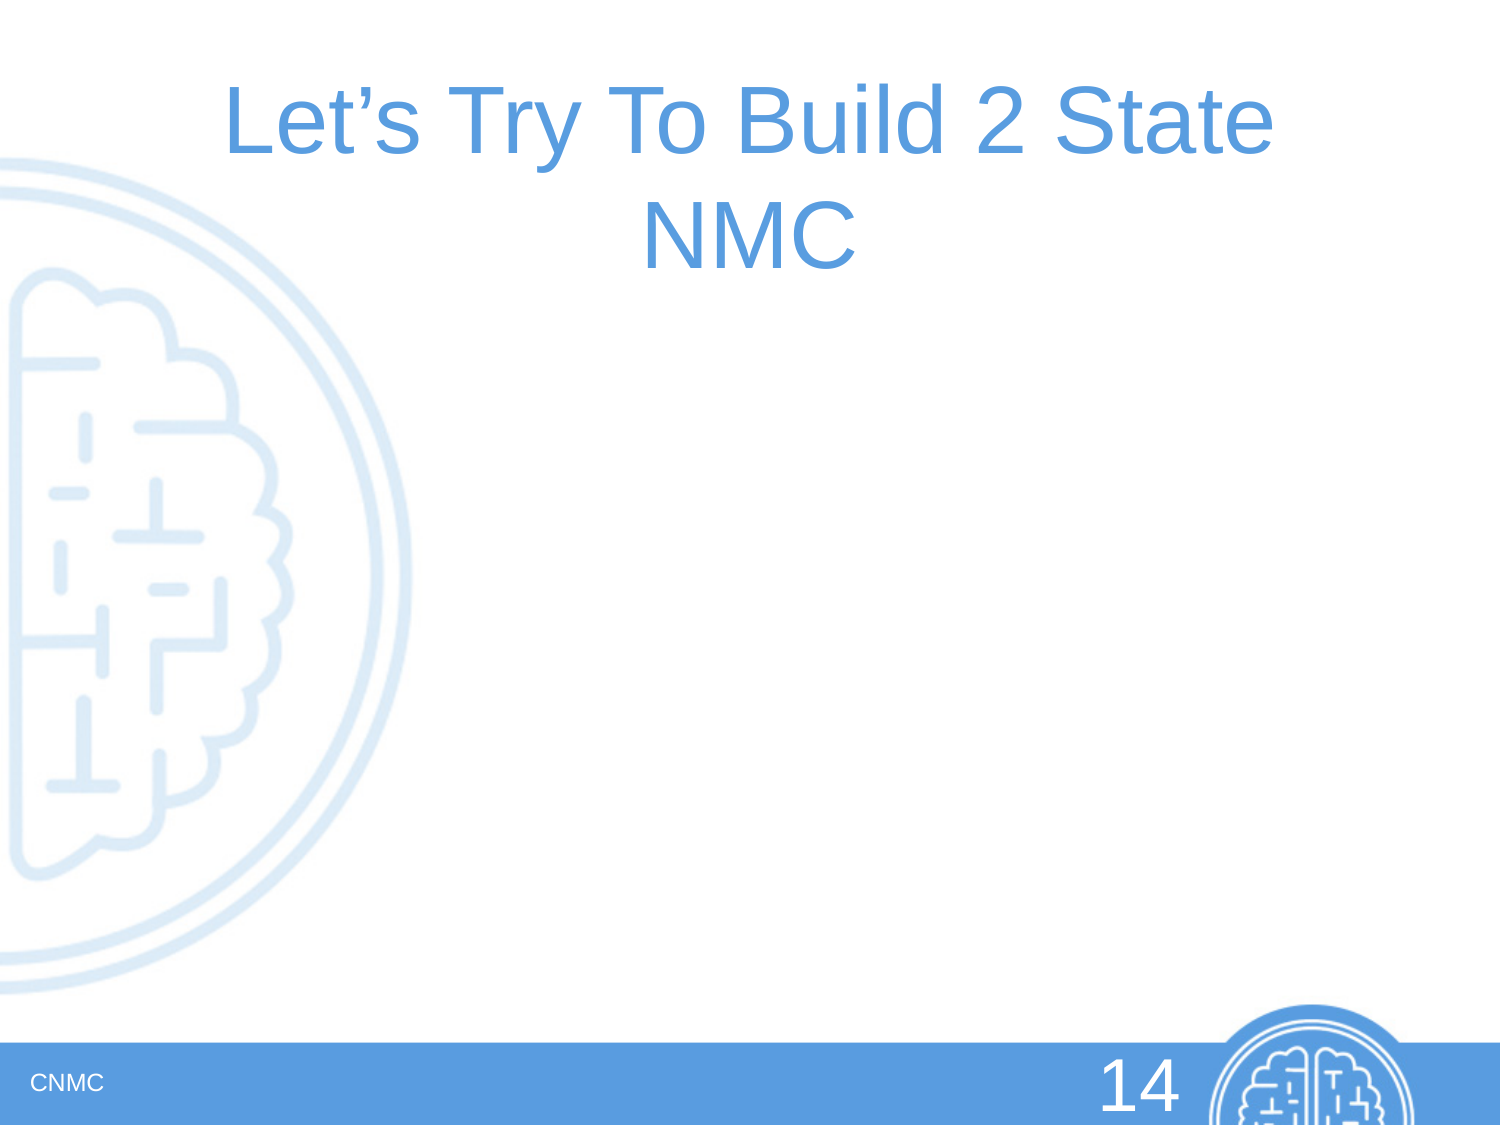

# Let’s Try To Build 2 State NMC
CNMC
14